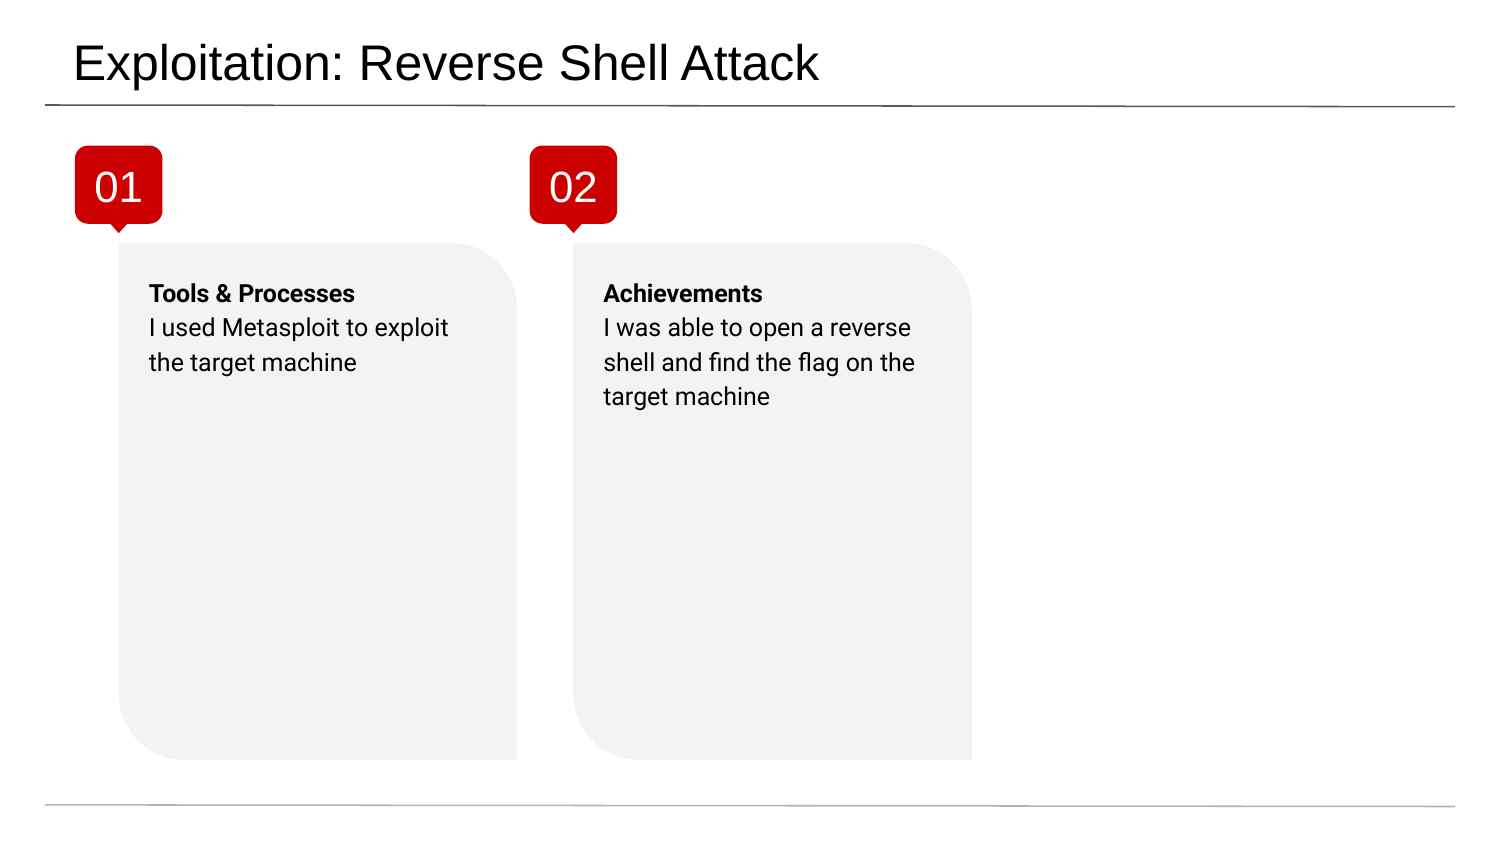

# Exploitation: Reverse Shell Attack
01

02

Tools & Processes
I used Metasploit to exploit the target machine

Achievements
I was able to open a reverse shell and find the flag on the target machine